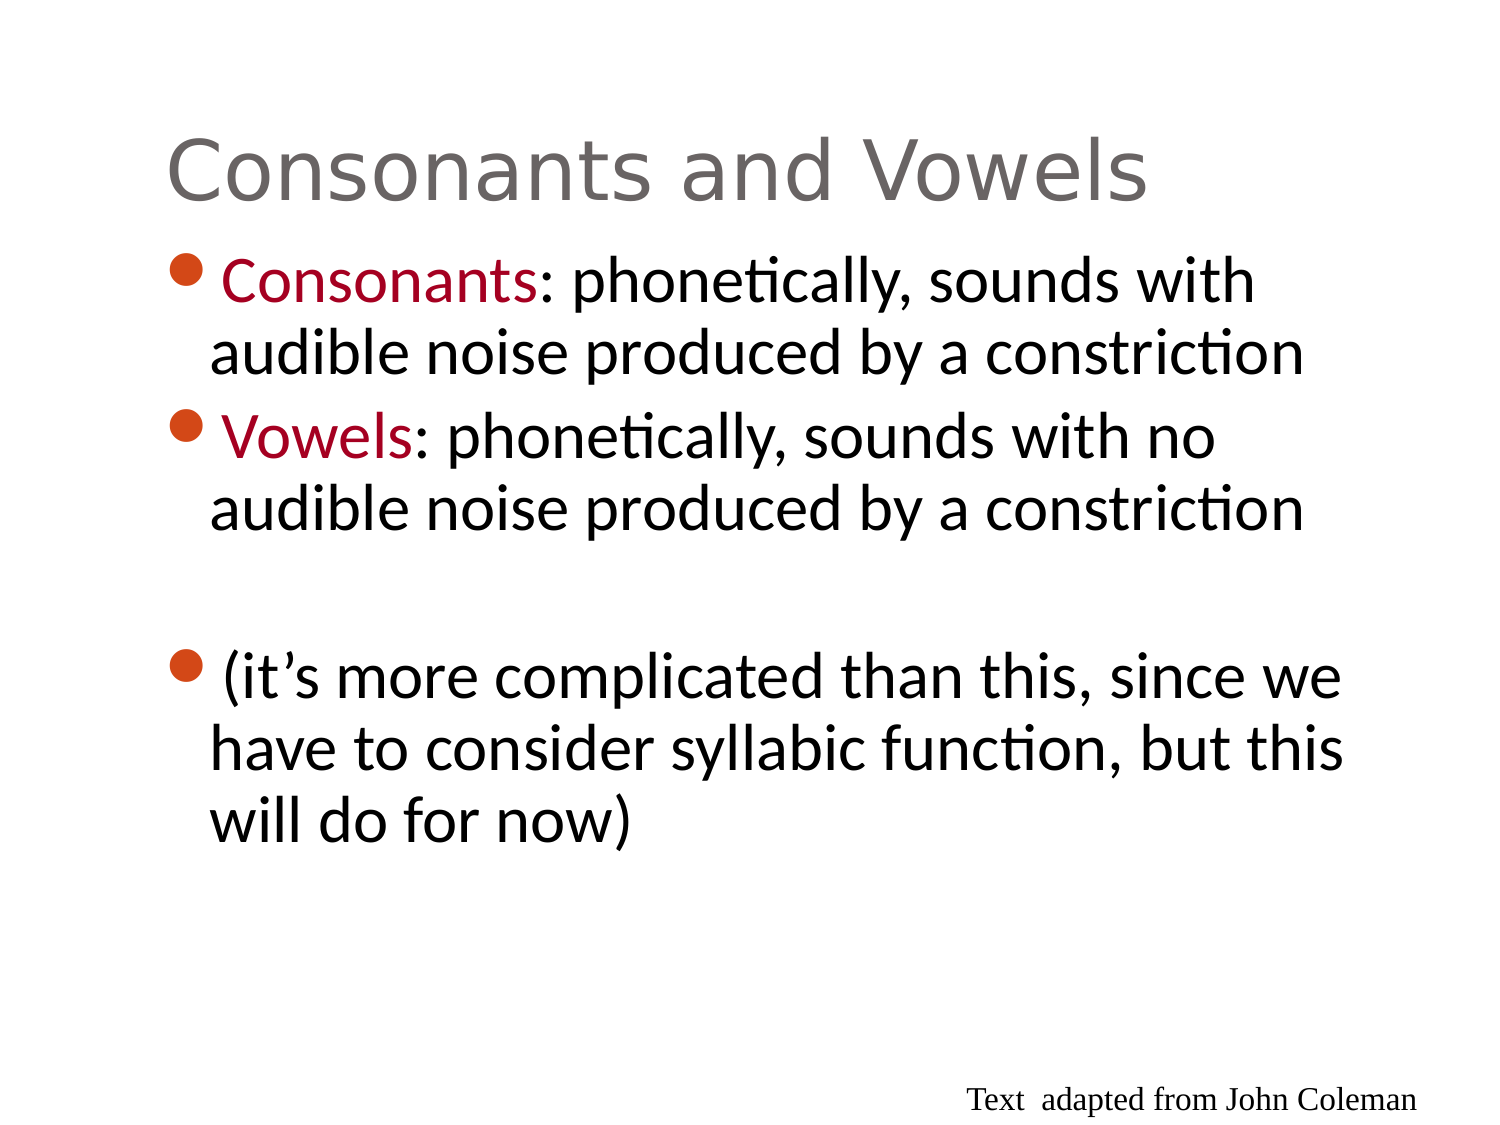

# Consonants and Vowels
Consonants: phonetically, sounds with audible noise produced by a constriction
Vowels: phonetically, sounds with no audible noise produced by a constriction

(it’s more complicated than this, since we have to consider syllabic function, but this will do for now)

Text  adapted from John Coleman